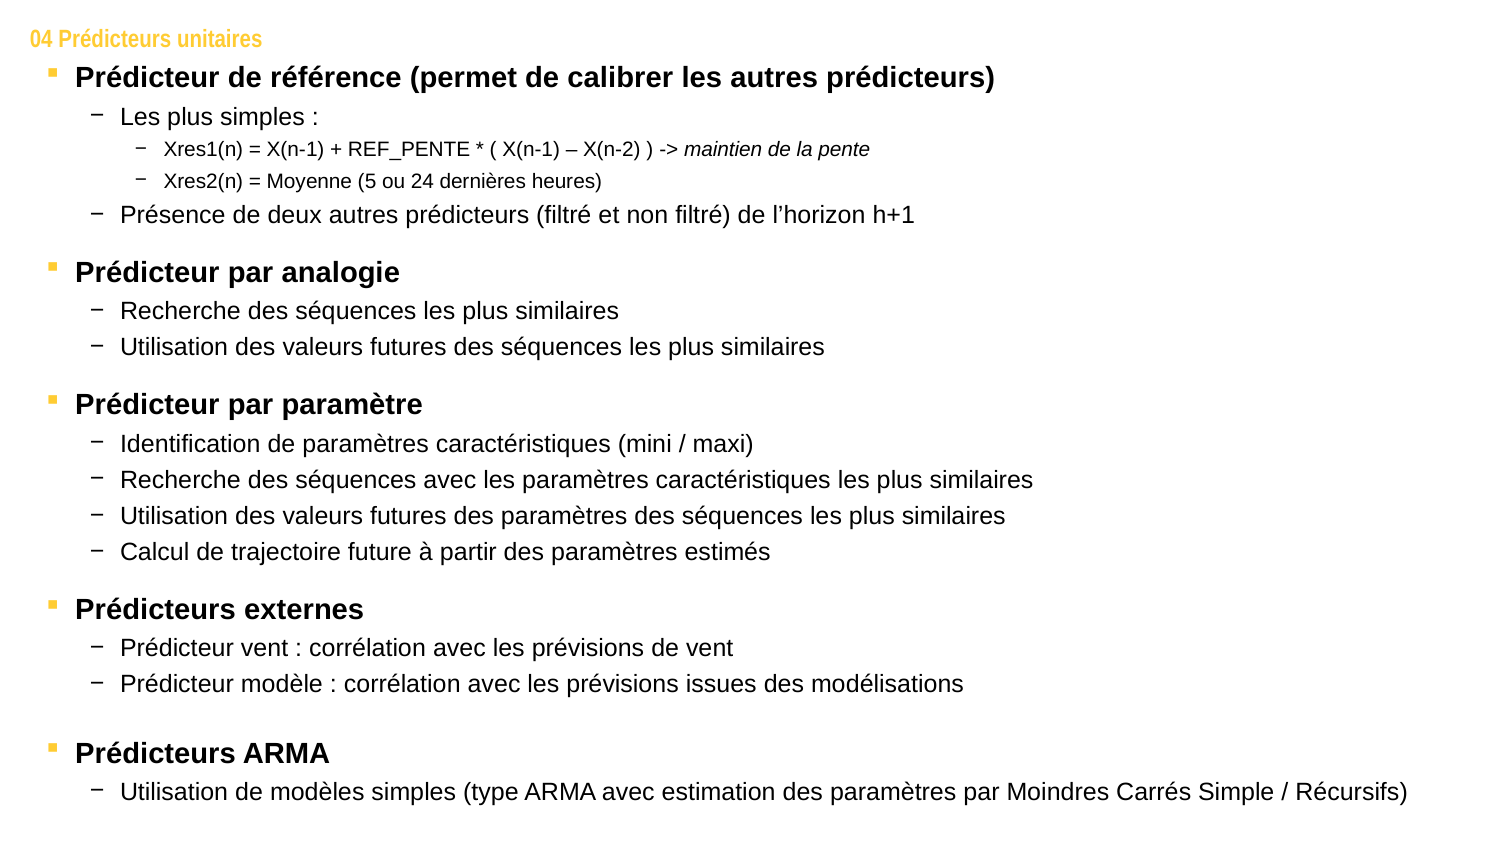

04 Prédicteurs unitaires
Prédicteur de référence (permet de calibrer les autres prédicteurs)
Les plus simples :
Xres1(n) = X(n-1) + REF_PENTE * ( X(n-1) – X(n-2) ) -> maintien de la pente
Xres2(n) = Moyenne (5 ou 24 dernières heures)
Présence de deux autres prédicteurs (filtré et non filtré) de l’horizon h+1

Prédicteur par analogie
Recherche des séquences les plus similaires
Utilisation des valeurs futures des séquences les plus similaires

Prédicteur par paramètre
Identification de paramètres caractéristiques (mini / maxi)
Recherche des séquences avec les paramètres caractéristiques les plus similaires
Utilisation des valeurs futures des paramètres des séquences les plus similaires
Calcul de trajectoire future à partir des paramètres estimés

Prédicteurs externes
Prédicteur vent : corrélation avec les prévisions de vent
Prédicteur modèle : corrélation avec les prévisions issues des modélisations
Prédicteurs ARMA
Utilisation de modèles simples (type ARMA avec estimation des paramètres par Moindres Carrés Simple / Récursifs)